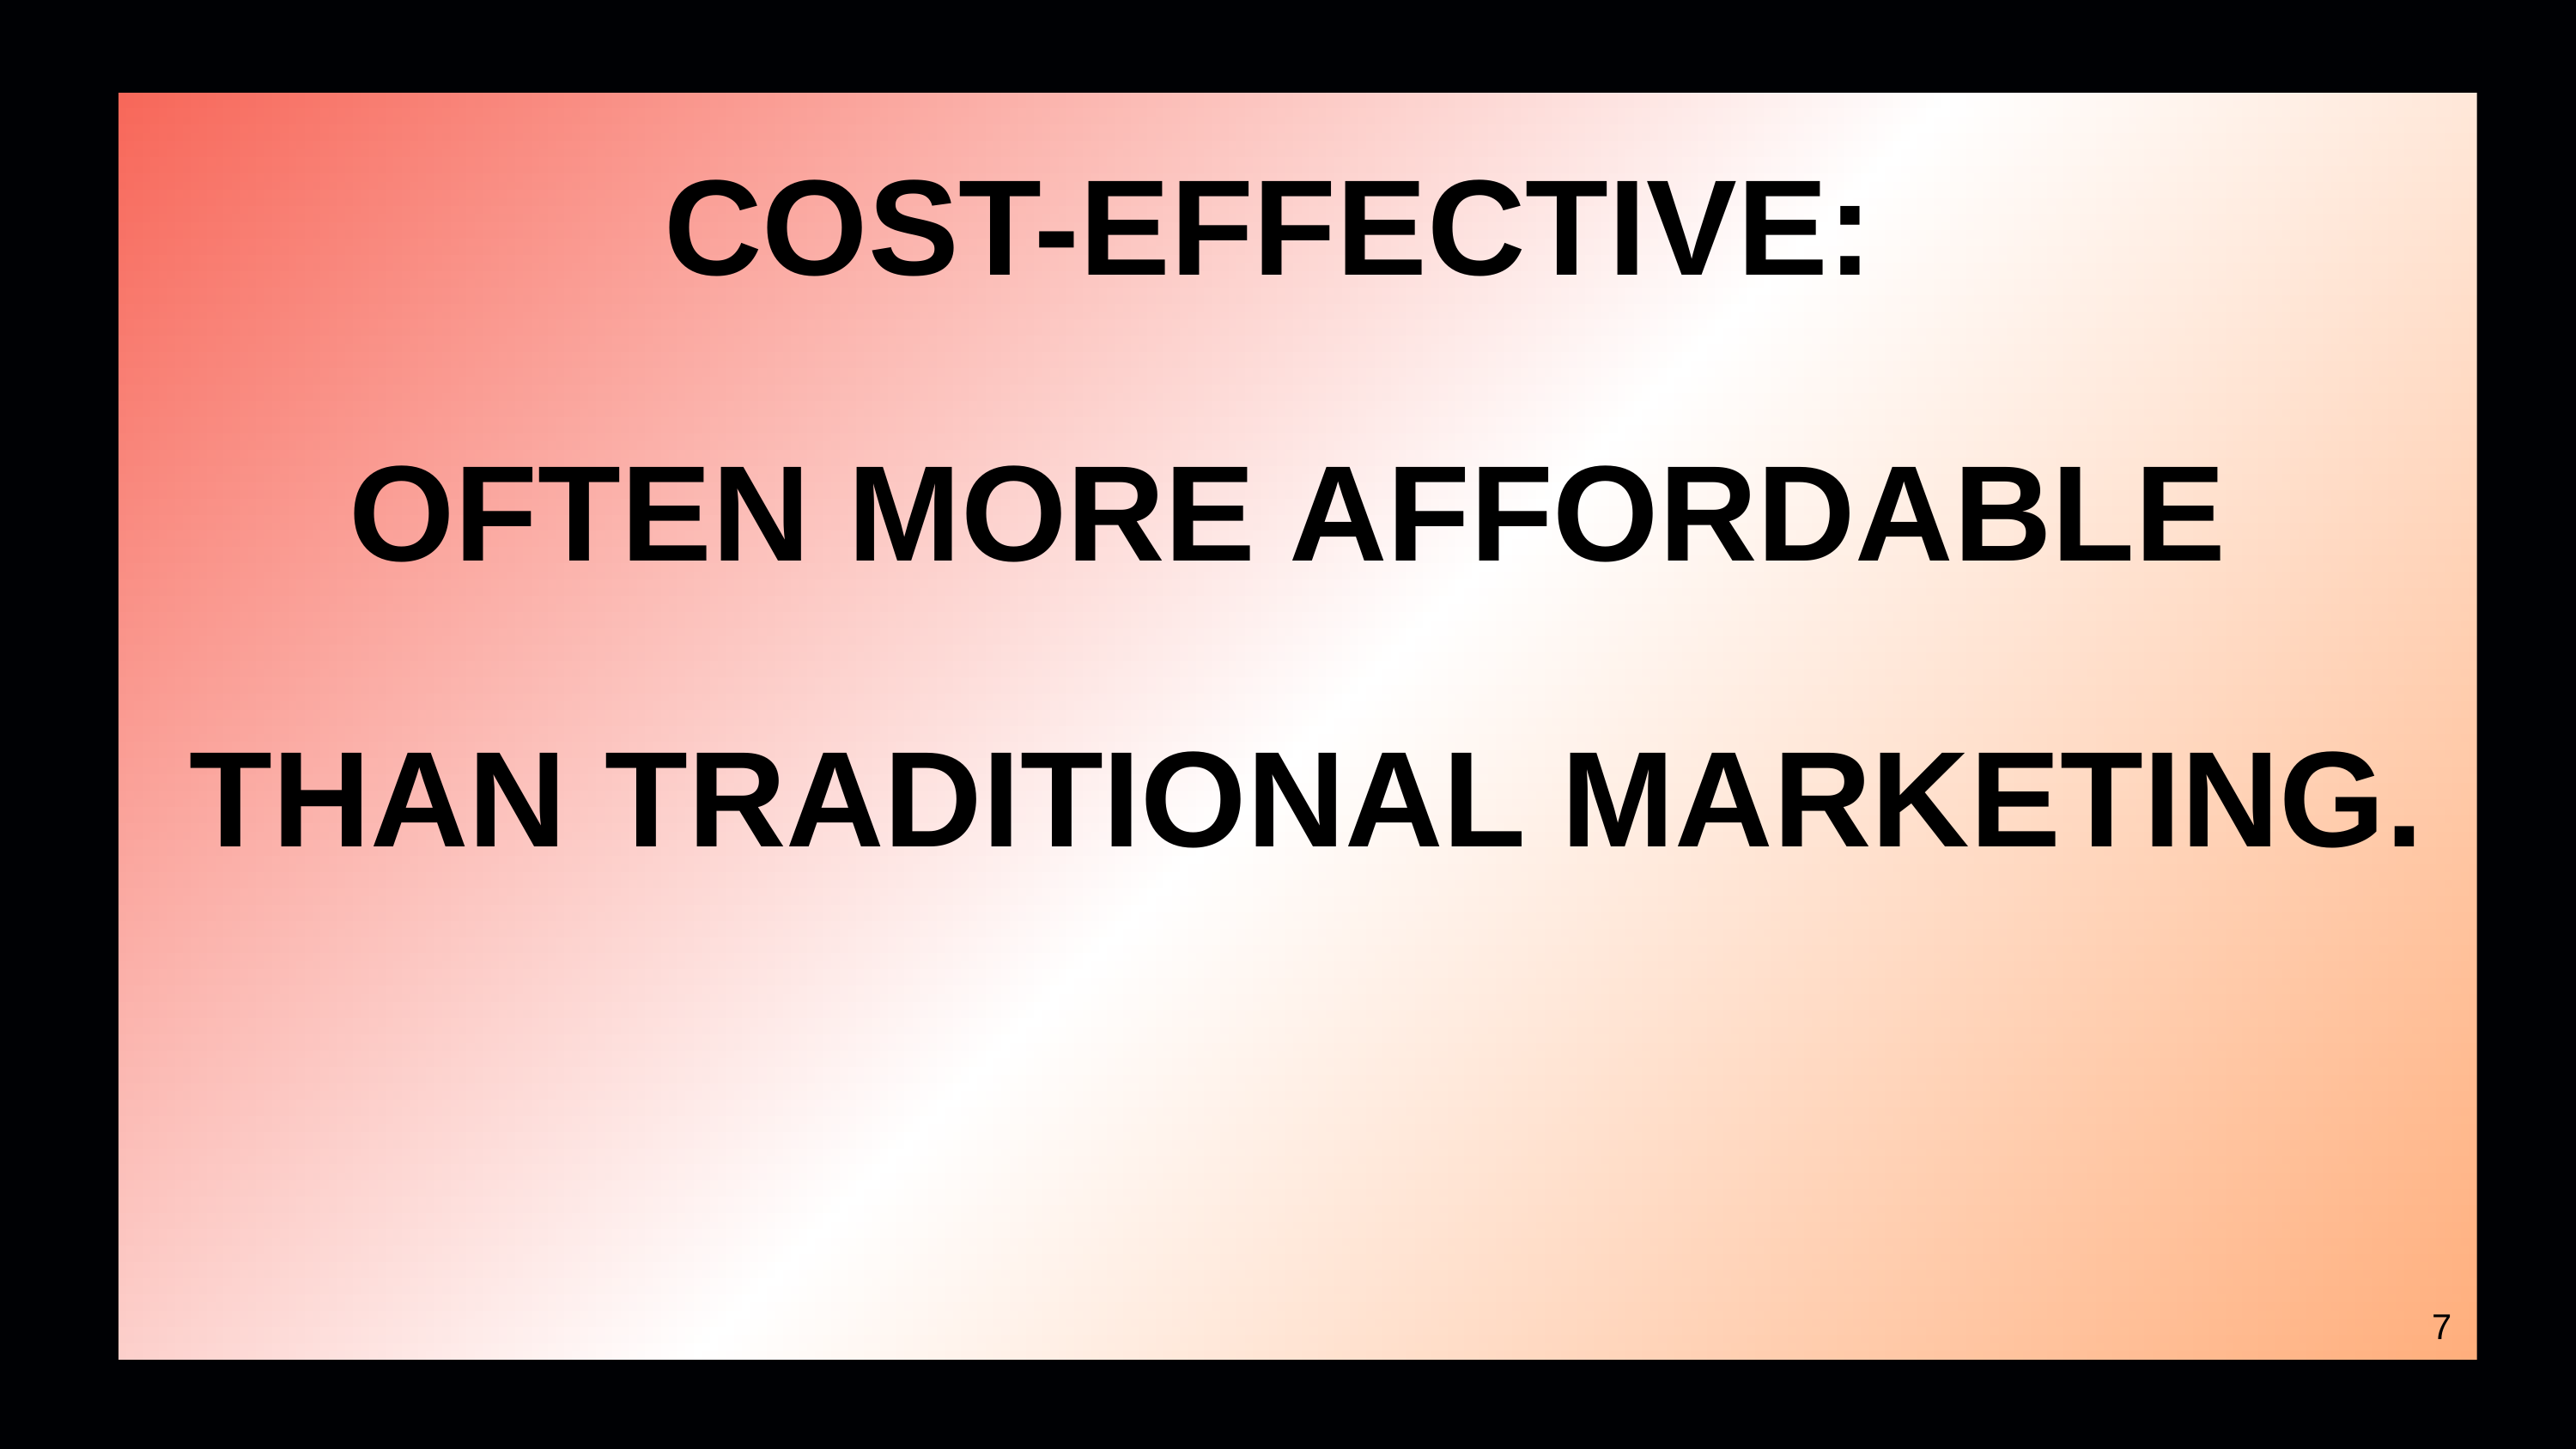

COST-EFFECTIVE:

OFTEN MORE AFFORDABLE

 THAN TRADITIONAL MARKETING.

7